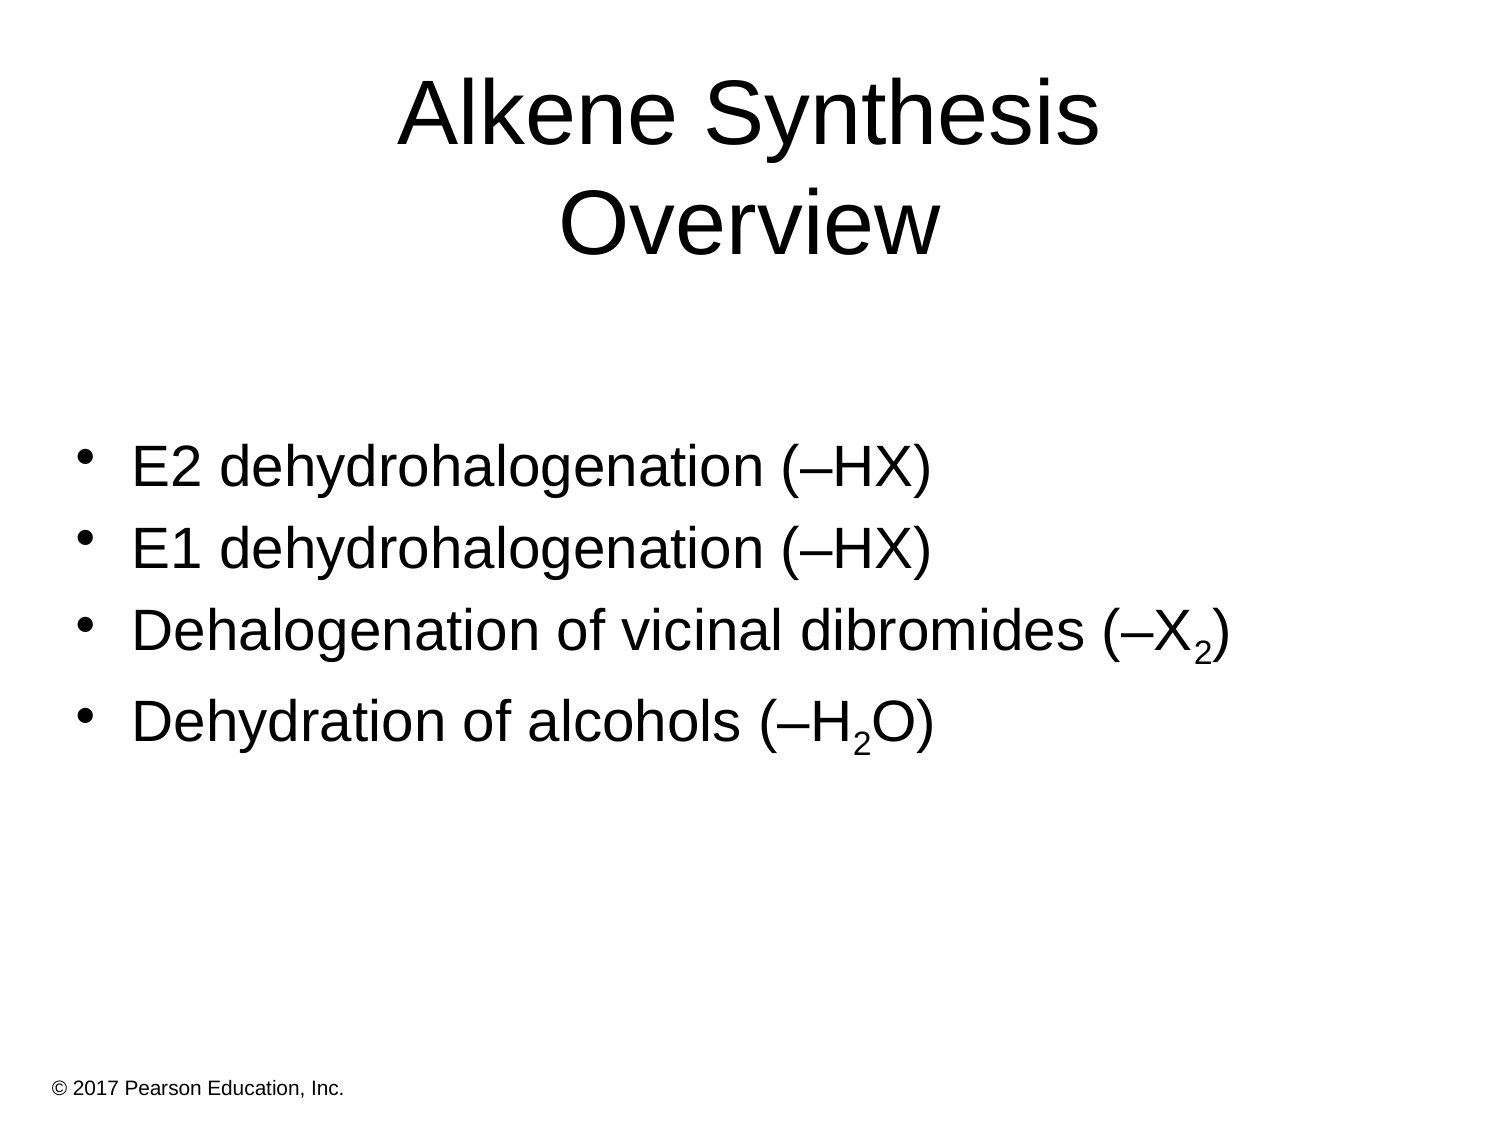

# Alkene Synthesis Overview
E2 dehydrohalogenation (–HX)
E1 dehydrohalogenation (–HX)
Dehalogenation of vicinal dibromides (–X2)
Dehydration of alcohols (–H2O)